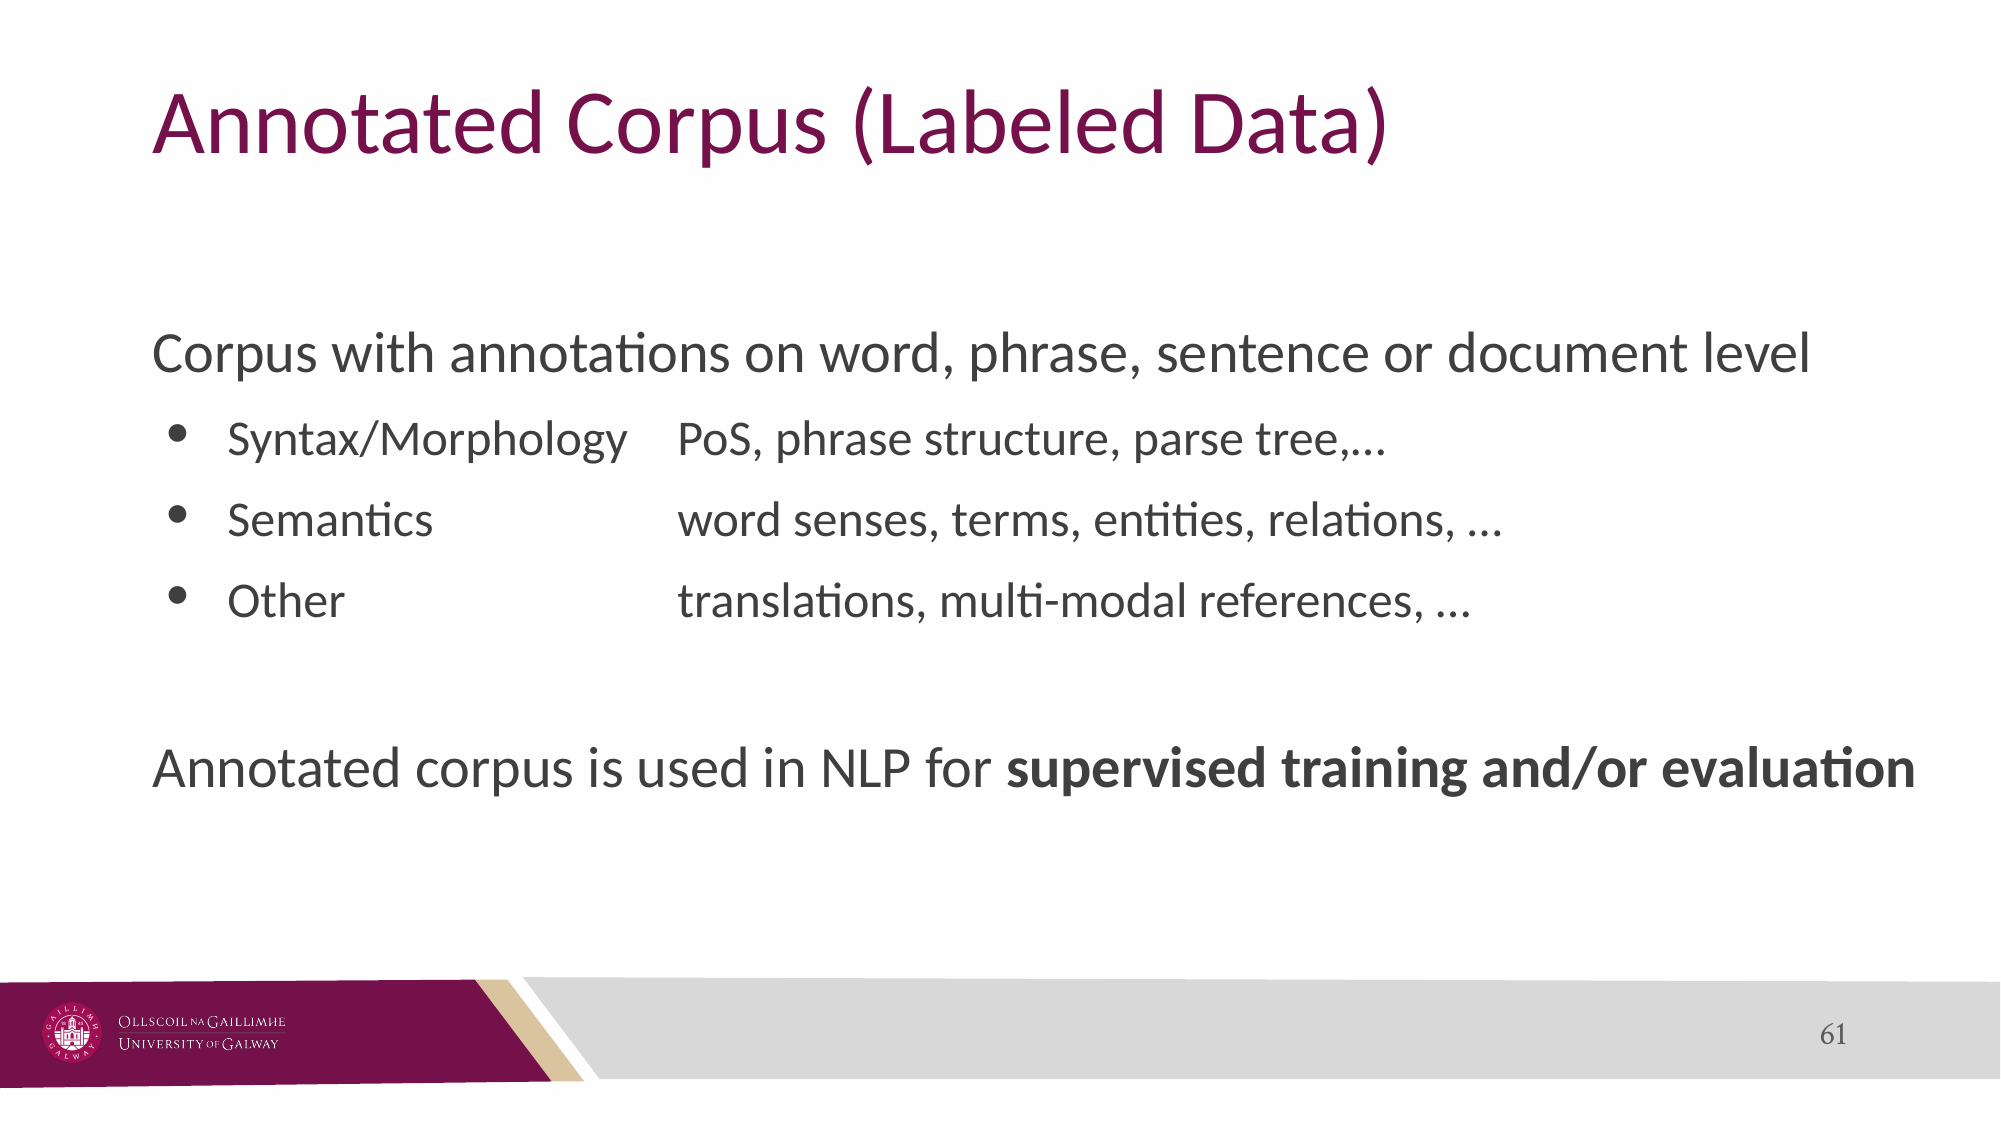

# Annotated Corpus (Labeled Data)
Corpus with annotations on word, phrase, sentence or document level
Syntax/Morphology 	PoS, phrase structure, parse tree,…
Semantics  		word senses, terms, entities, relations, …
Other			translations, multi-modal references, …

Annotated corpus is used in NLP for supervised training and/or evaluation
61